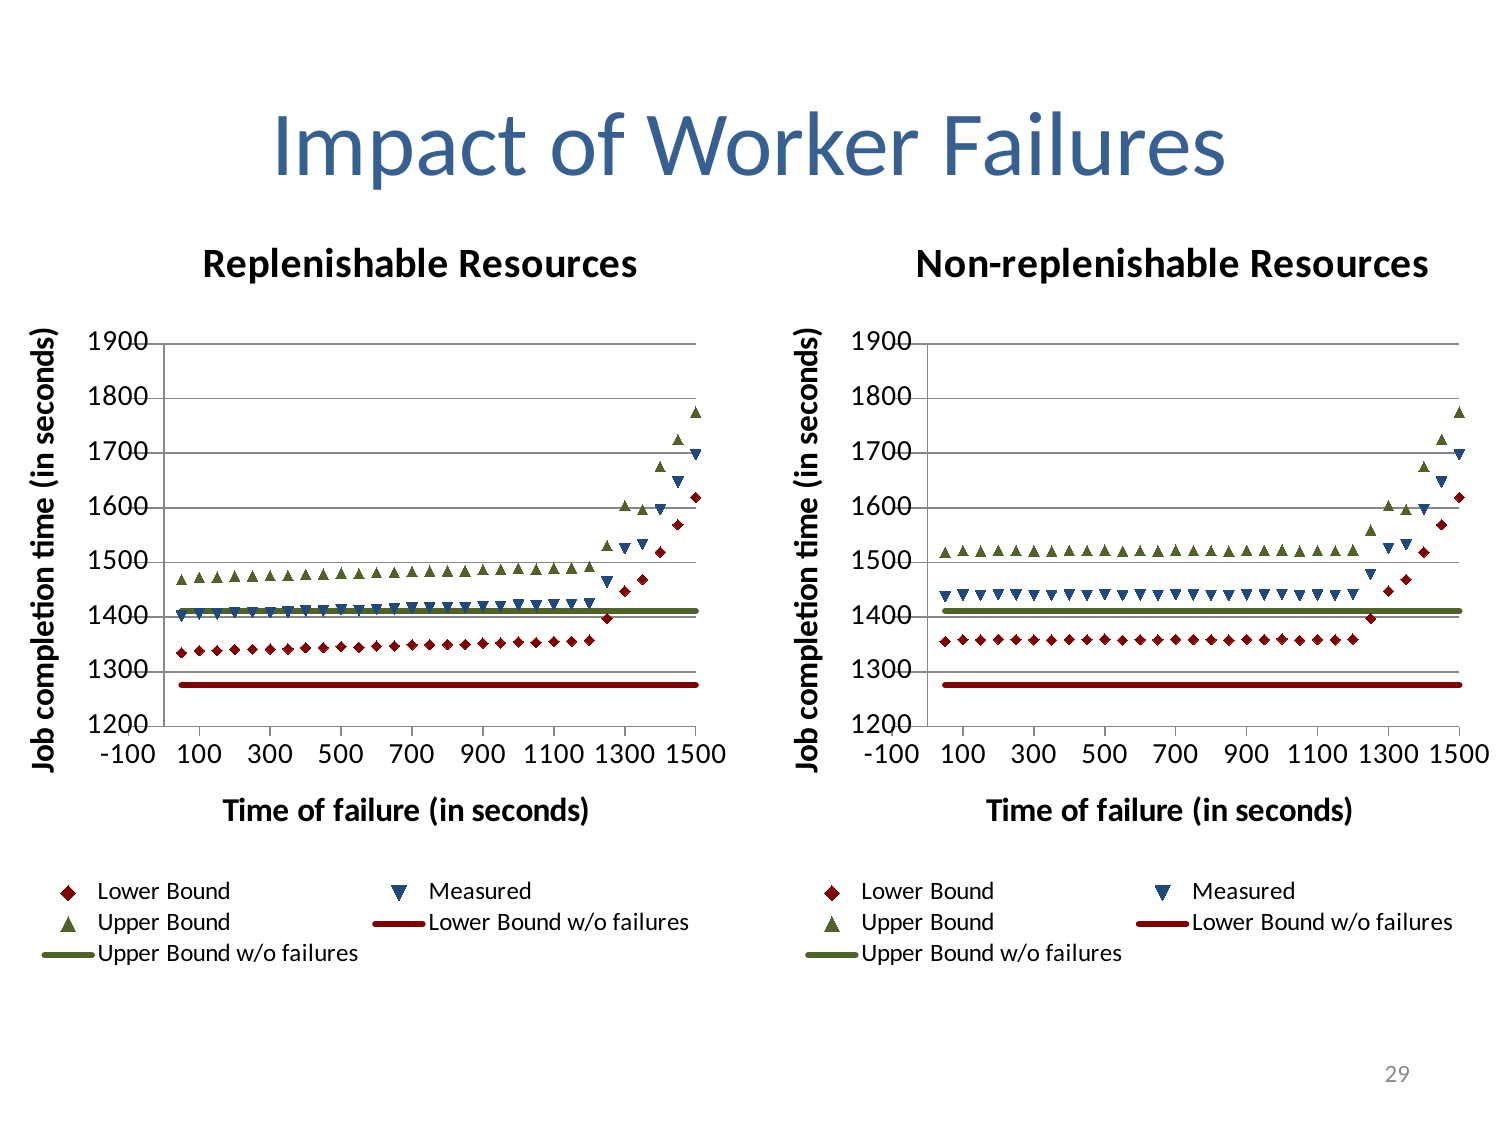

# Impact of Worker Failures

### Chart: Replenishable Resources

| Category | Lower Bound | Measured | Upper Bound | Lower Bound w/o failures | Upper Bound w/o failures |
|---|---|---|---|---|---|

### Chart: Non-replenishable Resources

| Category | Lower Bound | Measured | Upper Bound | Lower Bound w/o failures | Upper Bound w/o failures |
|---|---|---|---|---|---|
29